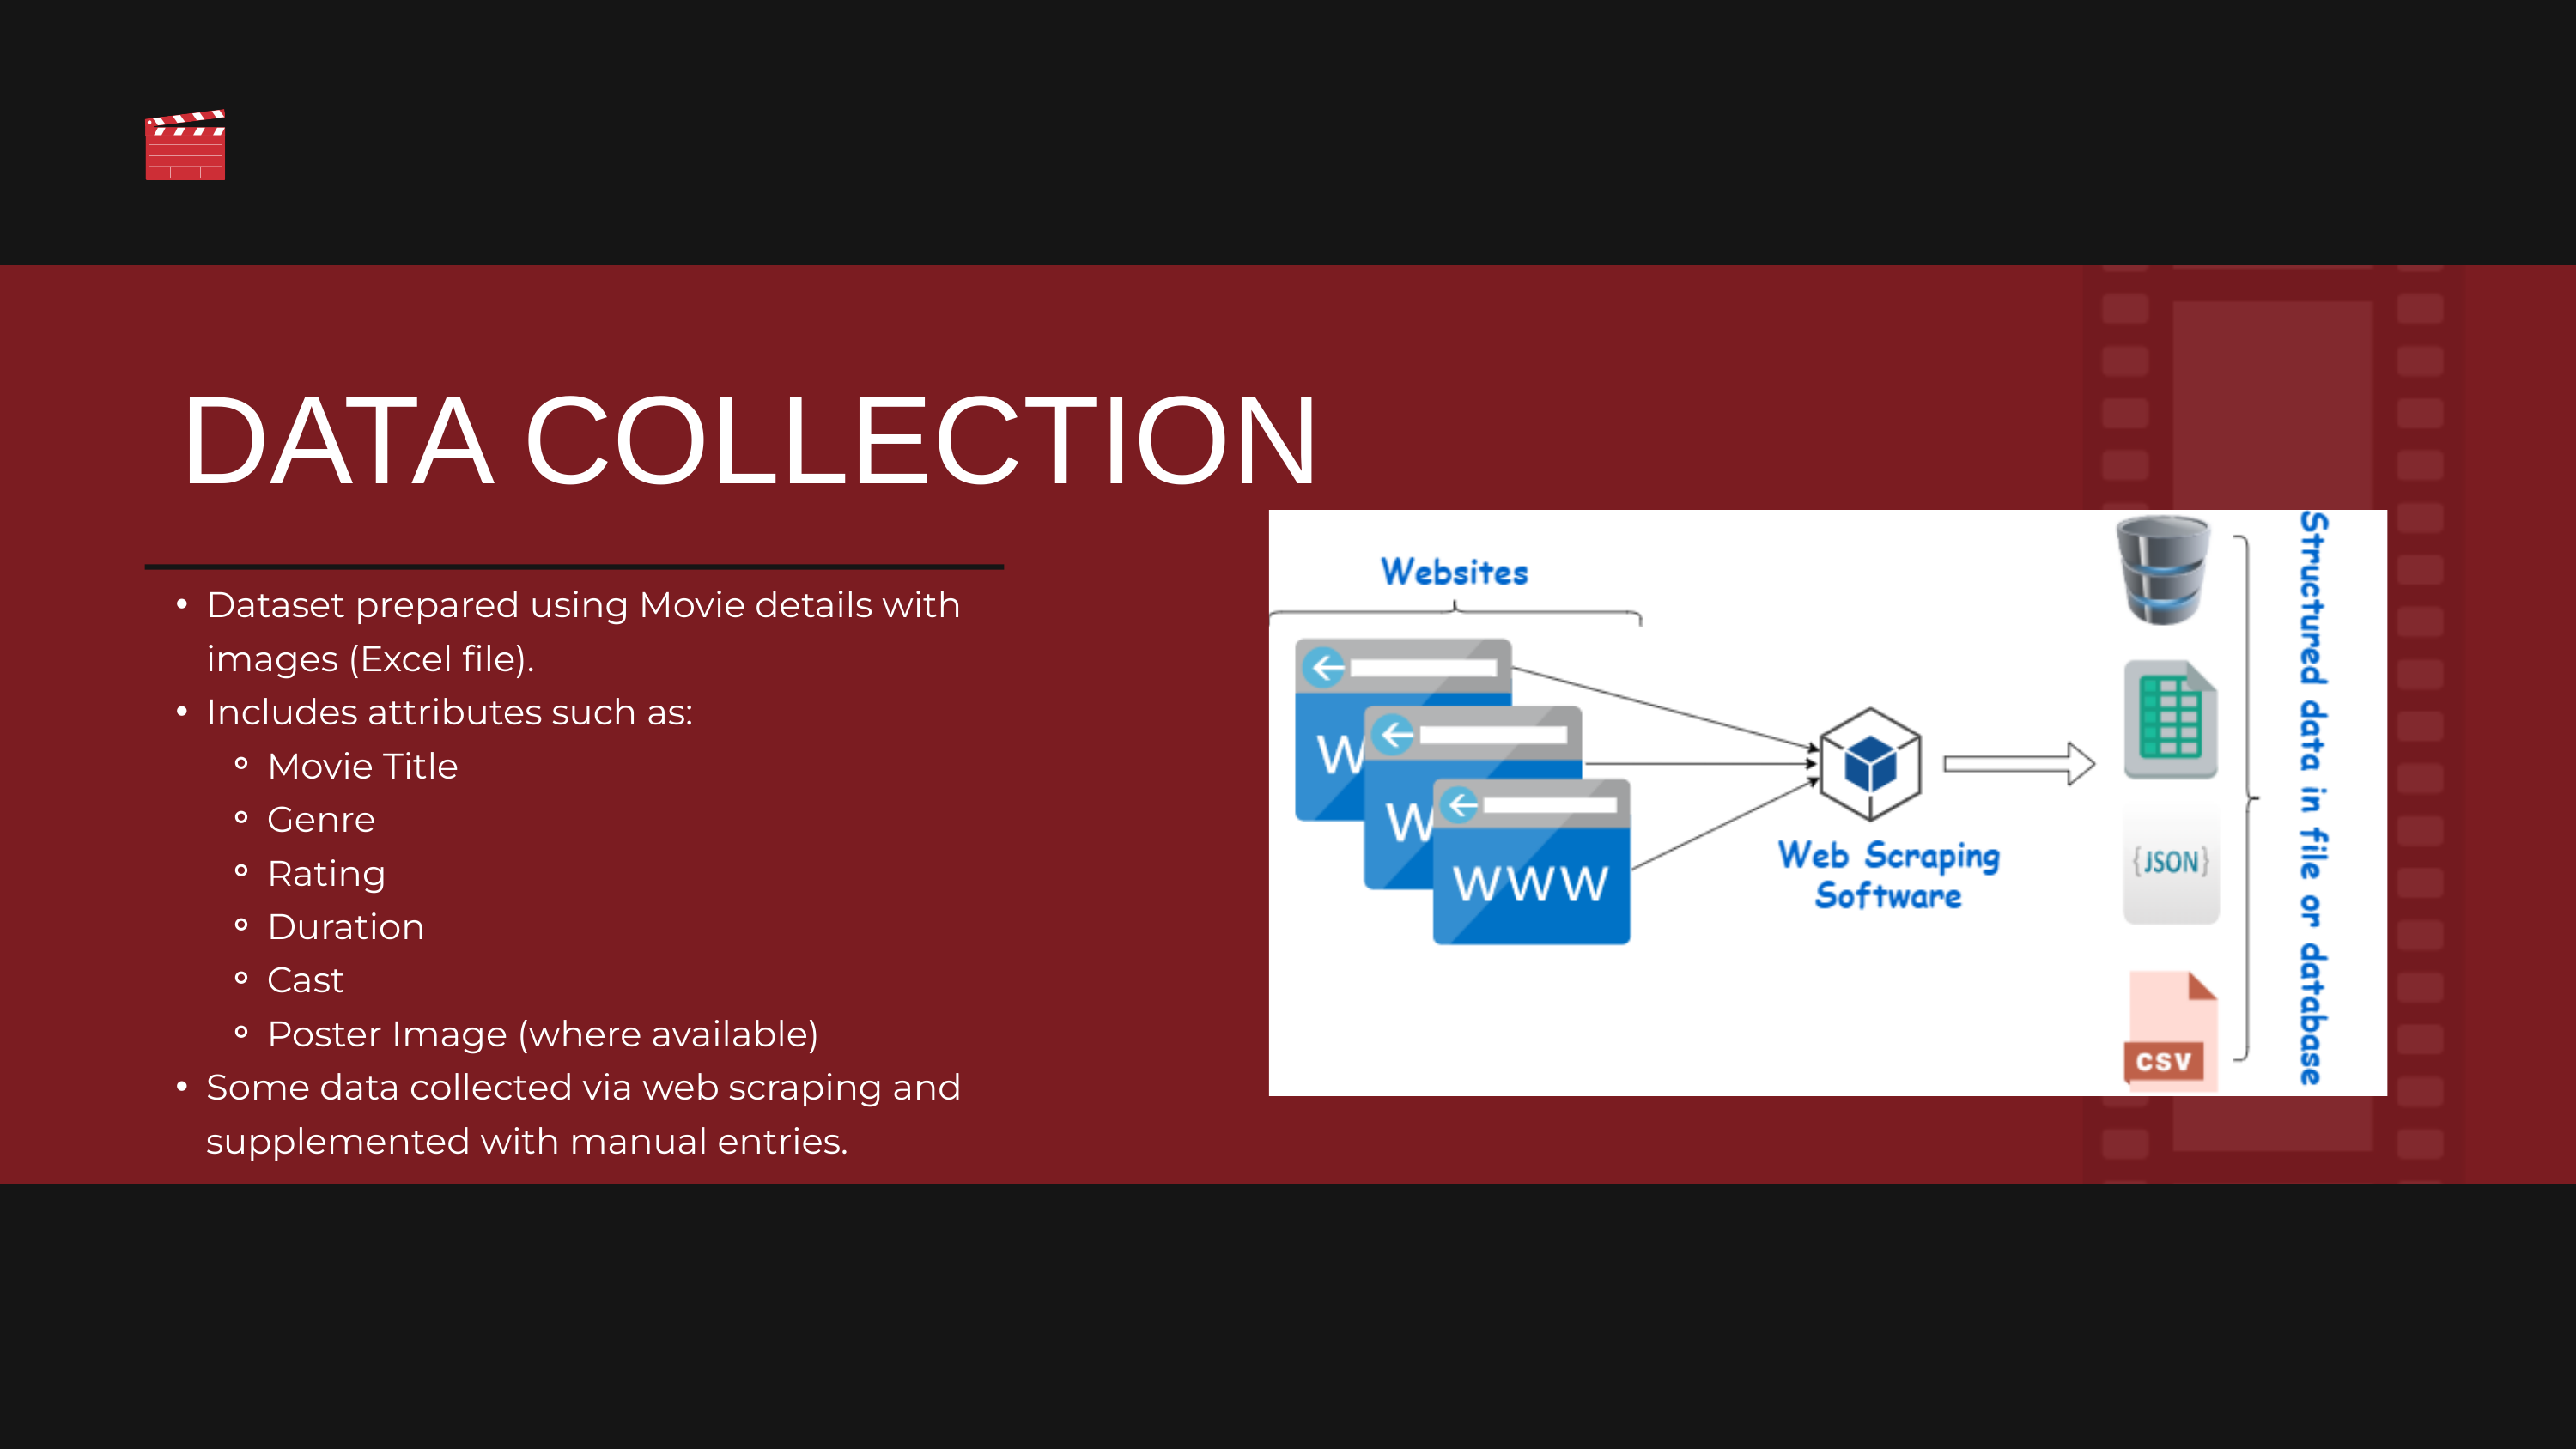

DATA COLLECTION

Dataset prepared using Movie details with images (Excel file).
Includes attributes such as:
Movie Title
Genre
Rating
Duration
Cast
Poster Image (where available)
Some data collected via web scraping and supplemented with manual entries.